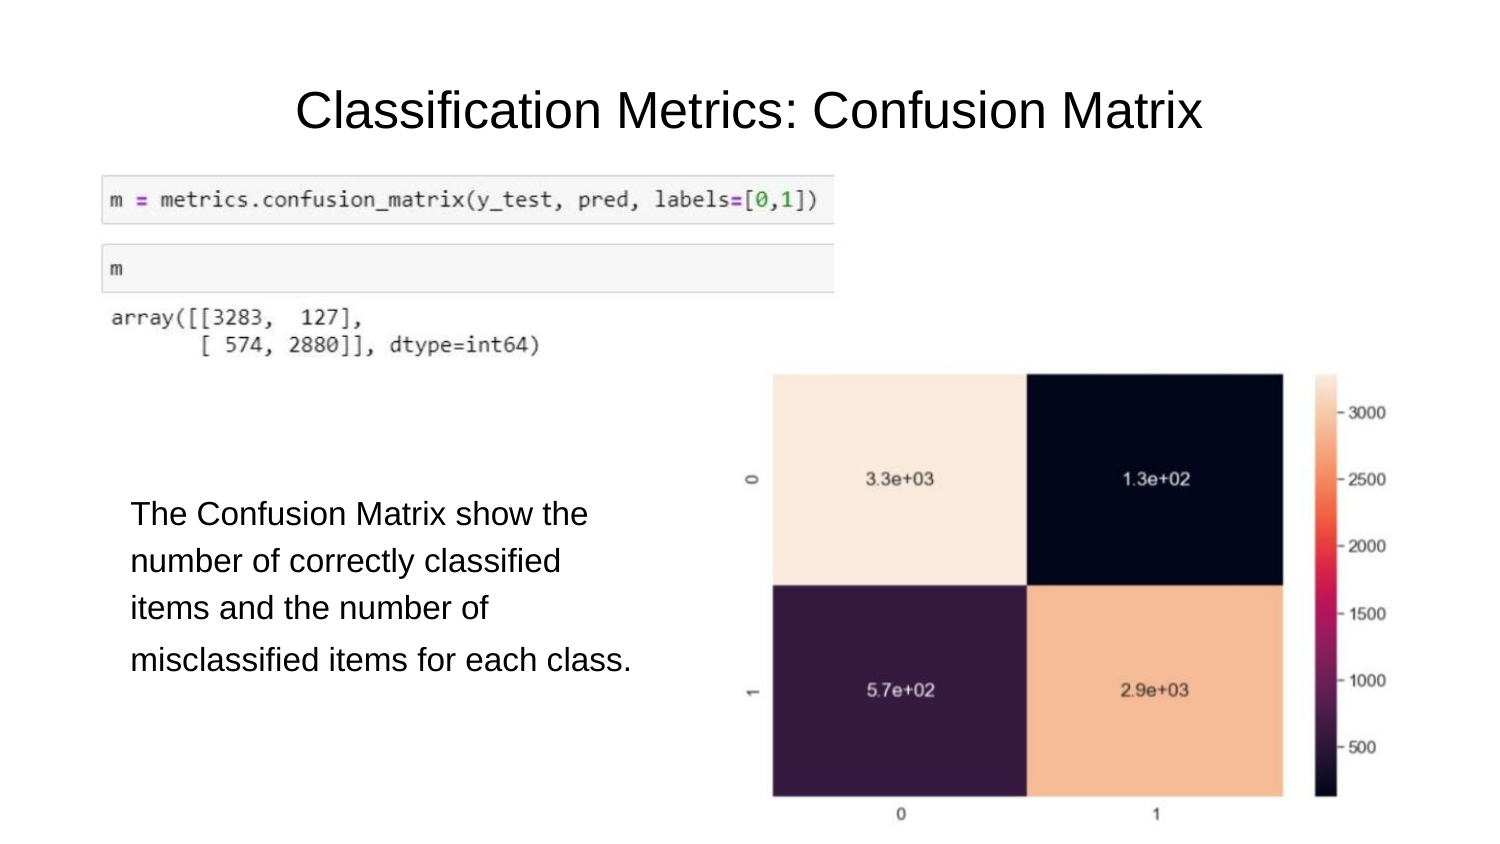

Classification Metrics: Confusion Matrix
The Confusion Matrix show the
number of correctly classified
items and the number of
misclassified items for each class.